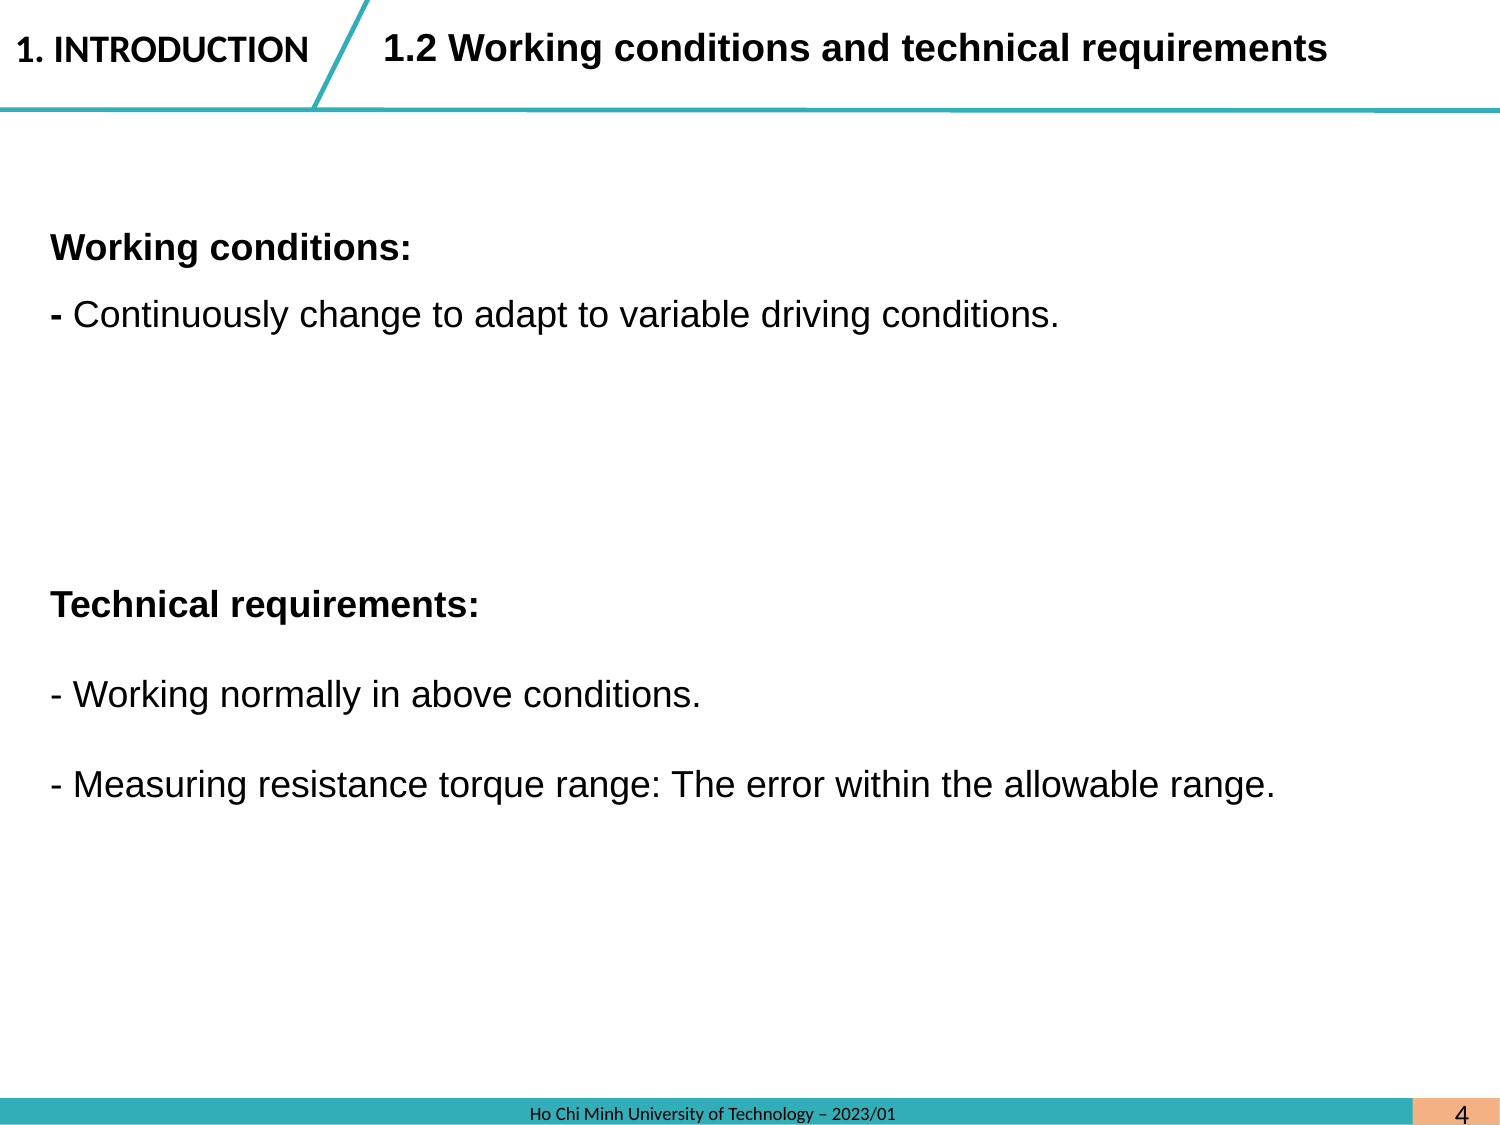

1.2 Working conditions and technical requirements
1. INTRODUCTION
Working conditions:
- Continuously change to adapt to variable driving conditions.

Technical requirements:
- Working normally in above conditions.
- Measuring resistance torque range: The error within the allowable range.
4

Ho Chi Minh University of Technology – 2023/01